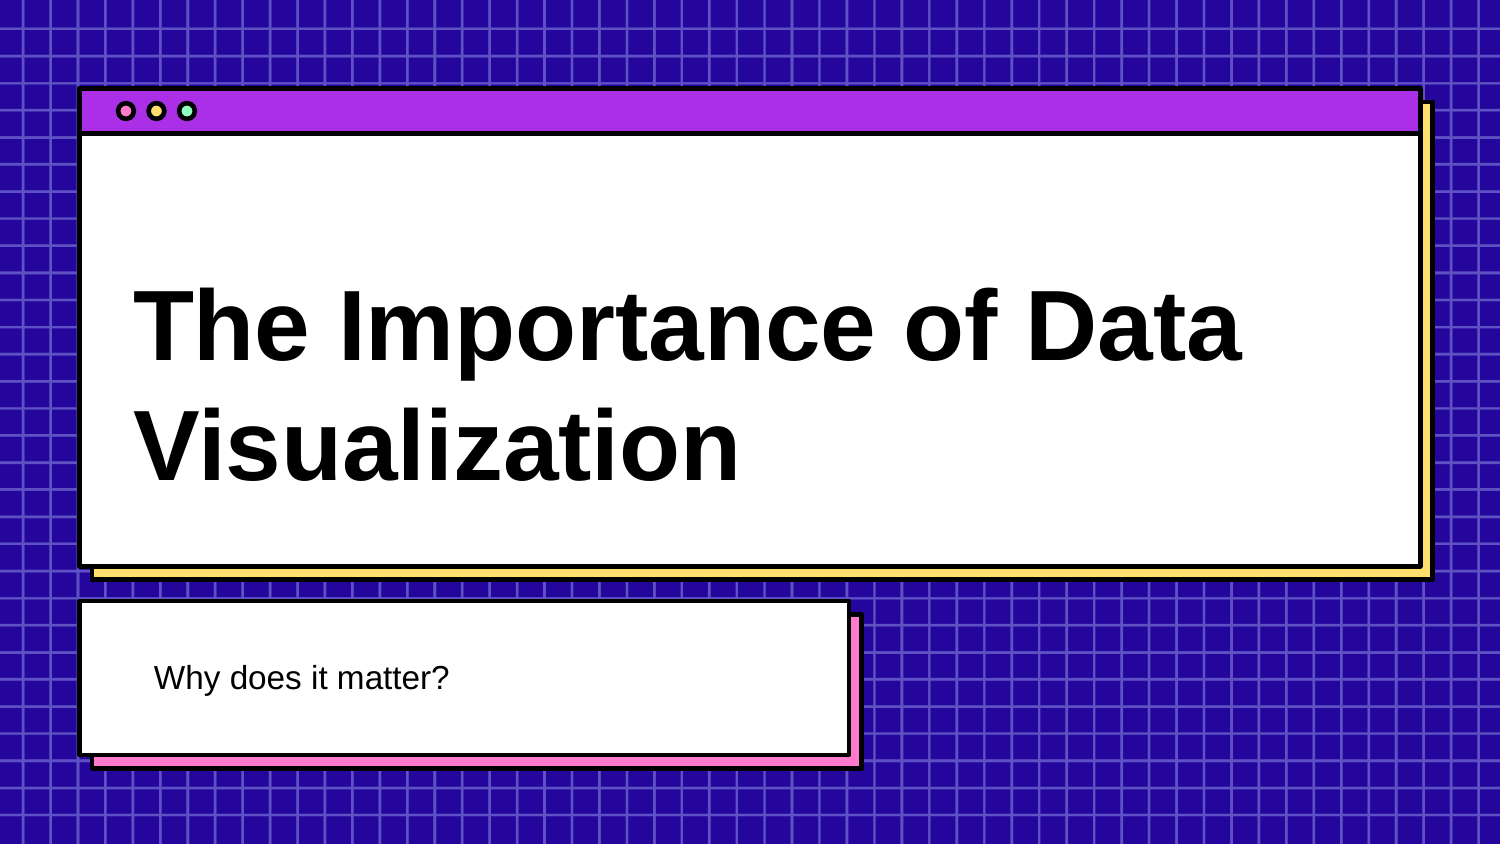

# The Importance of Data Visualization
Why does it matter?